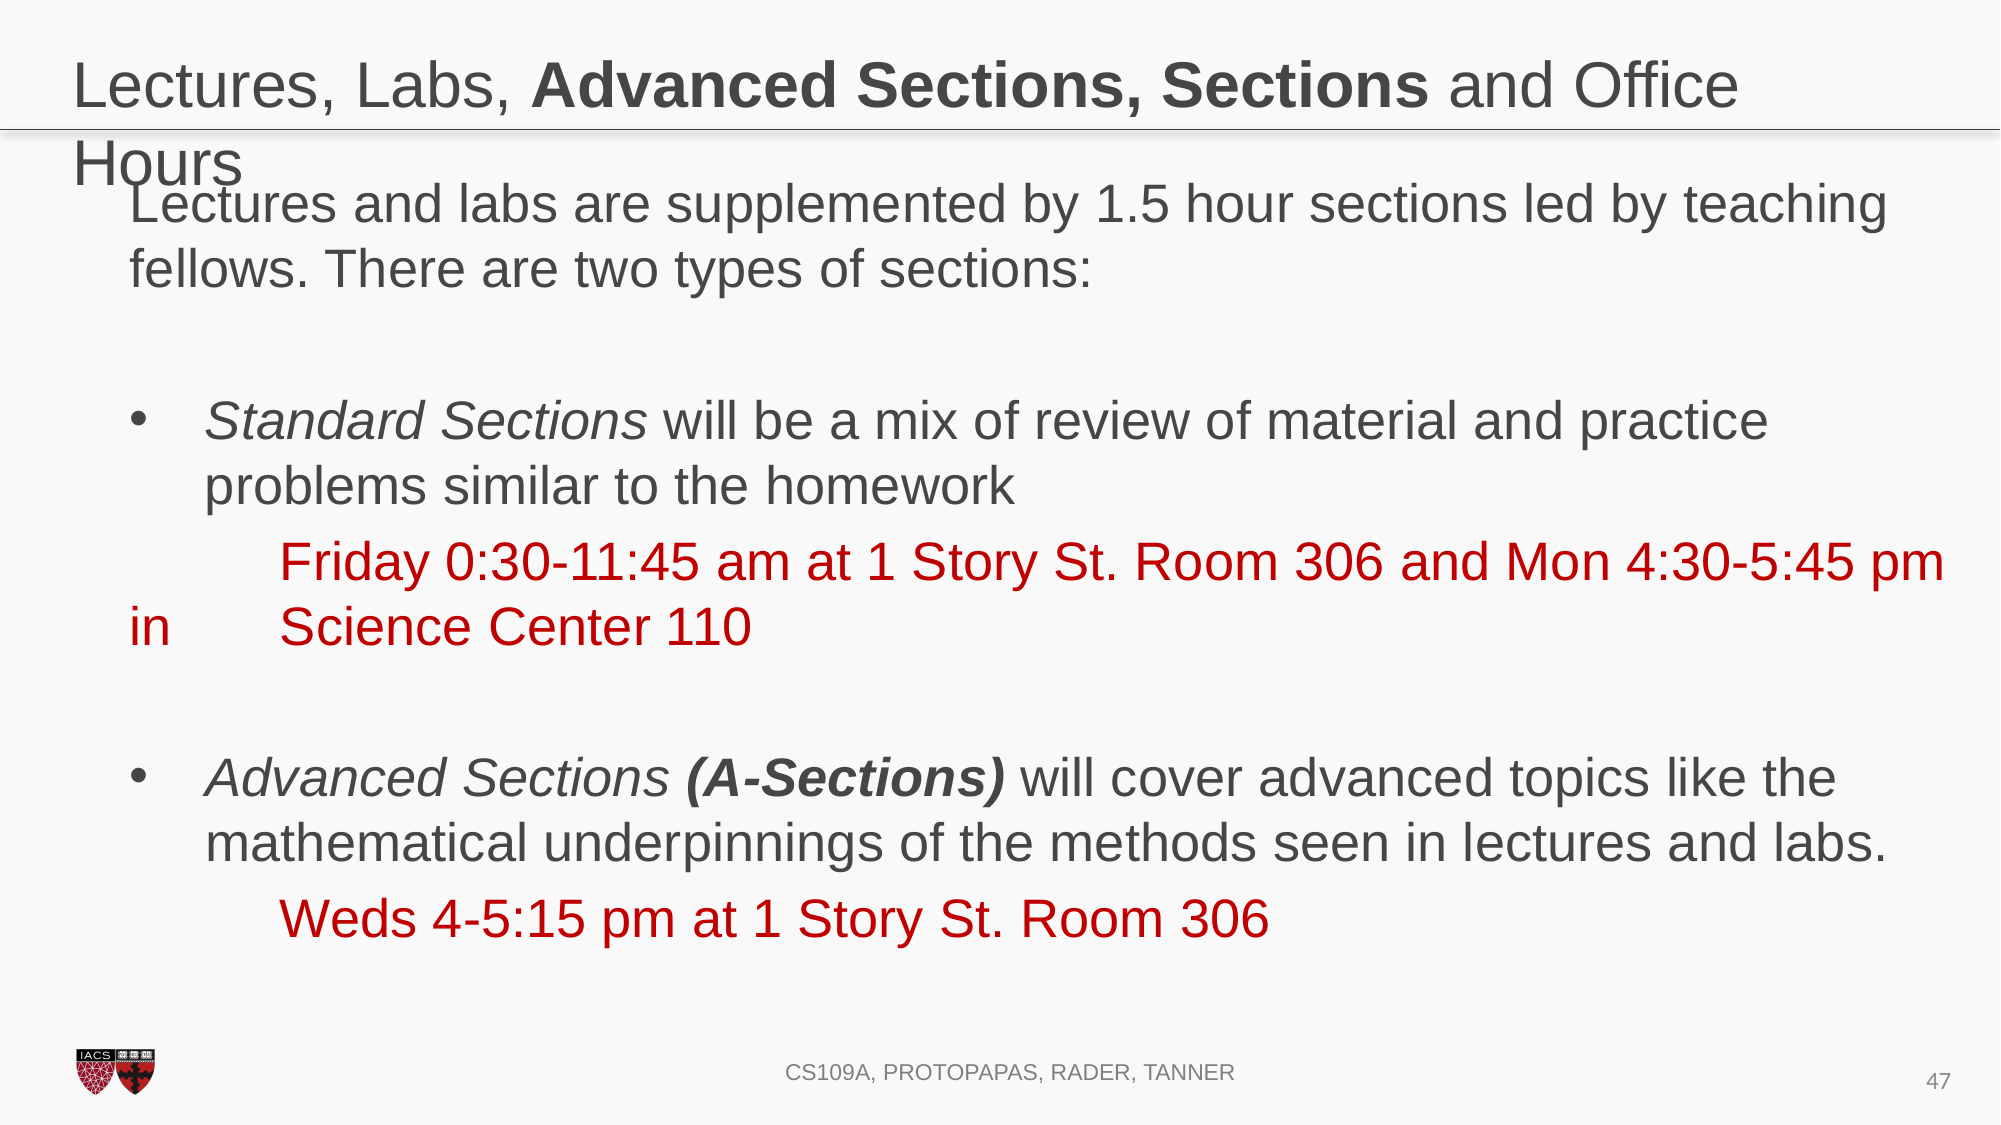

# Lectures, Labs, Advanced Sections, Sections and Office Hours
Lectures and labs are supplemented by 1.5 hour sections led by teaching fellows. There are two types of sections:

Standard Sections will be a mix of review of material and practice problems similar to the homework
	Friday 0:30-11:45 am at 1 Story St. Room 306 and Mon 4:30-5:45 pm in   	Science Center 110

Advanced Sections (A-Sections) will cover advanced topics like the mathematical underpinnings of the methods seen in lectures and labs.
	Weds 4-5:15 pm at 1 Story St. Room 306

47